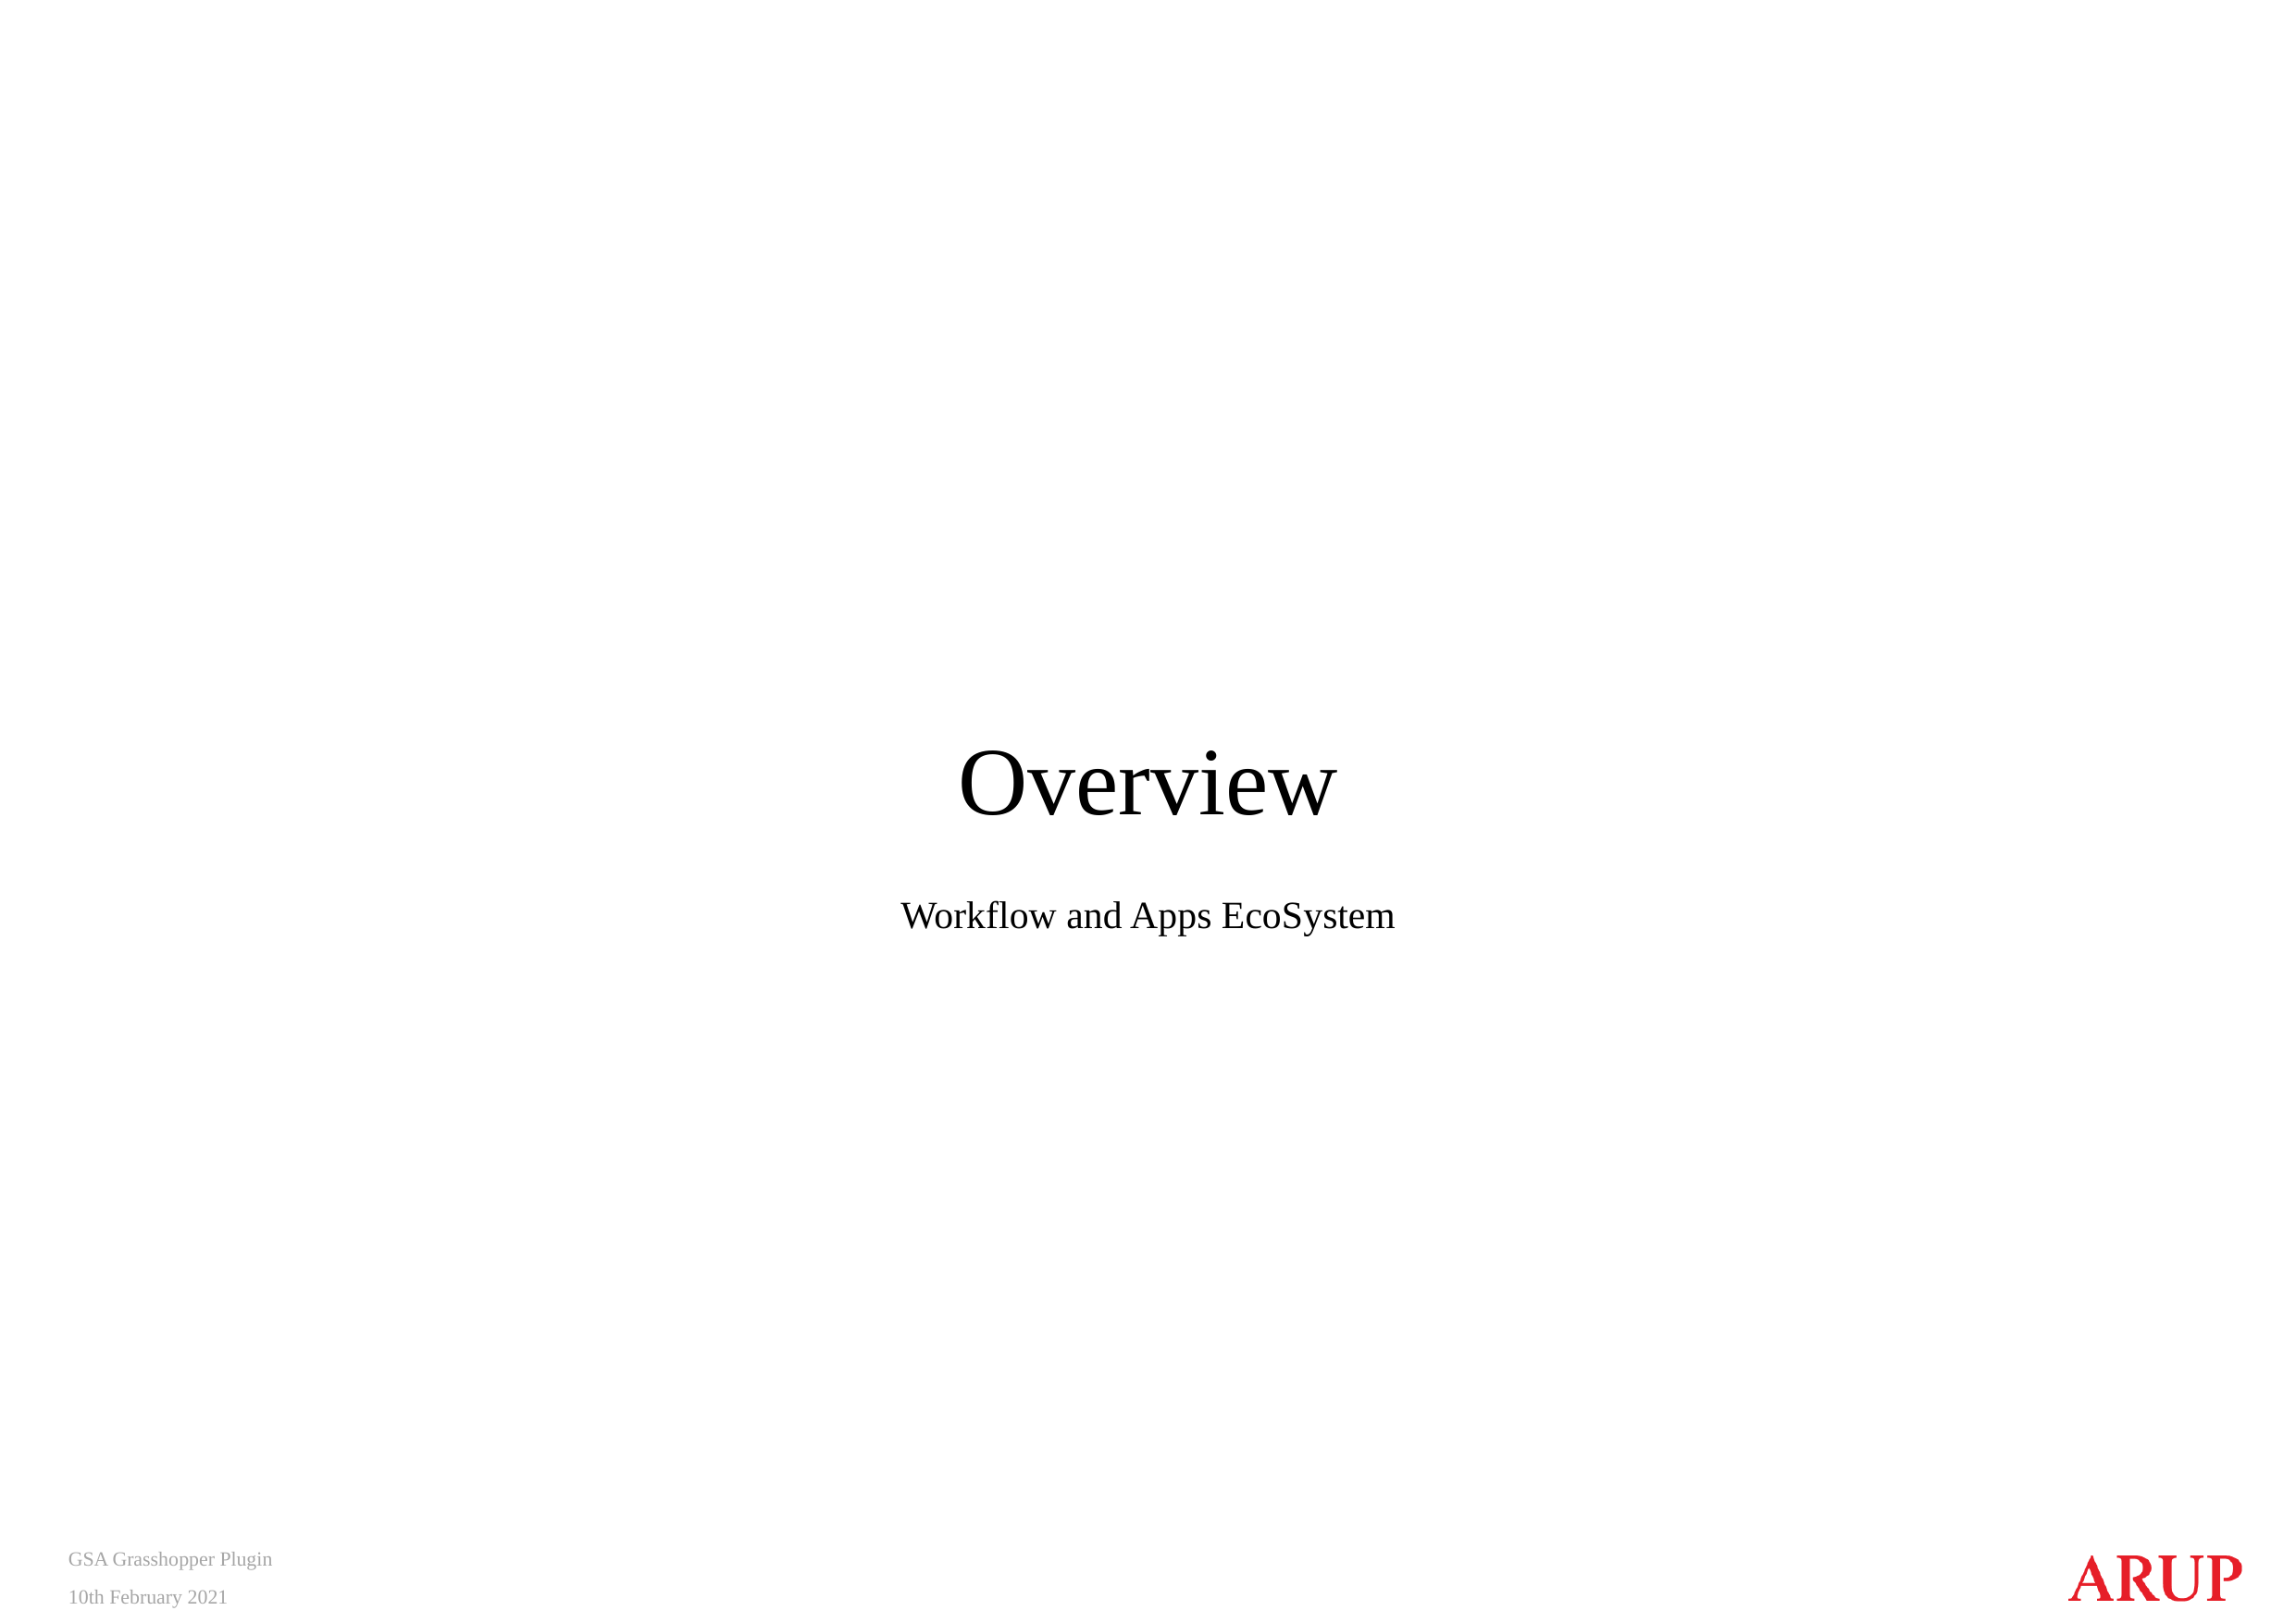

# Overview
Workflow and Apps EcoSystem
GSA Grasshopper Plugin
10th February 2021